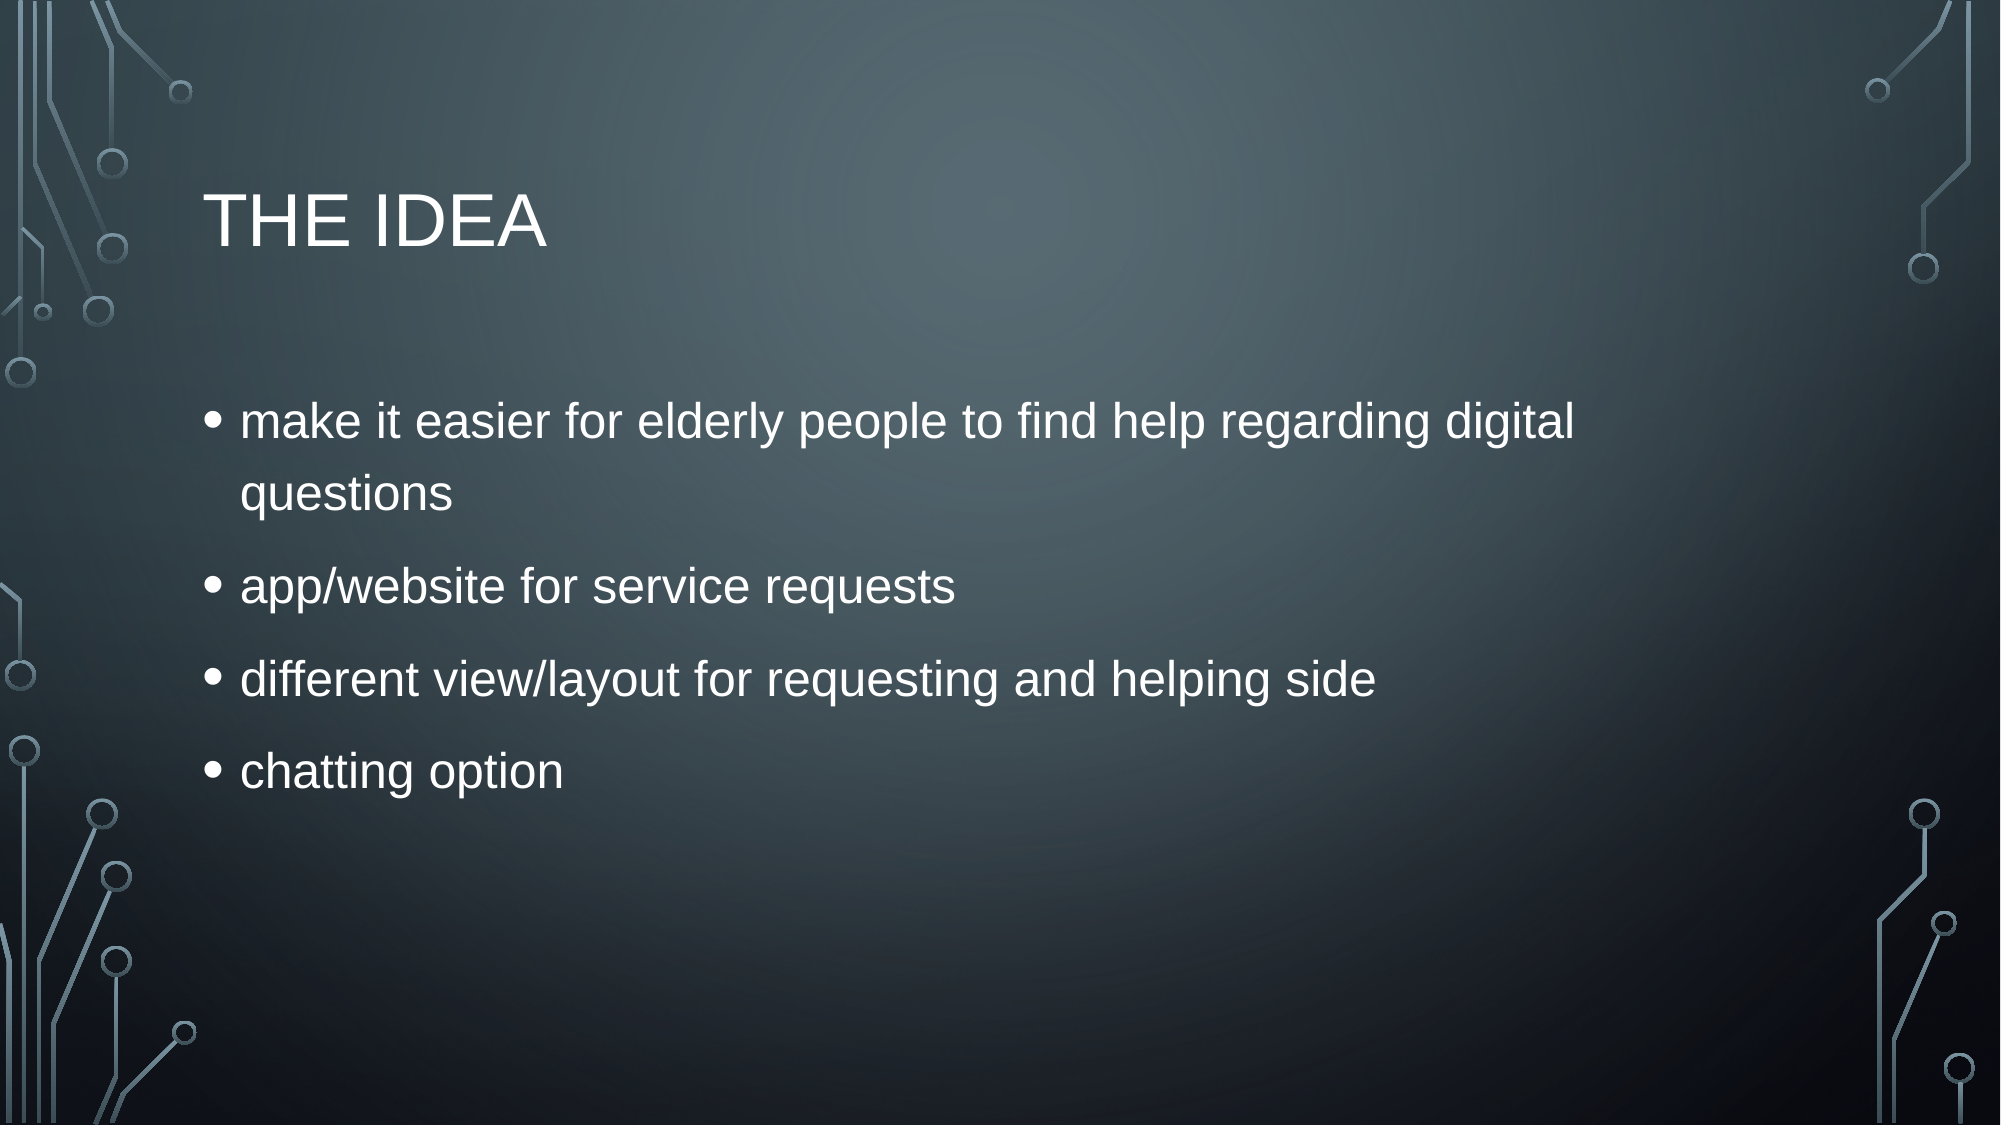

# The idea
make it easier for elderly people to find help regarding digital questions
app/website for service requests
different view/layout for requesting and helping side
chatting option